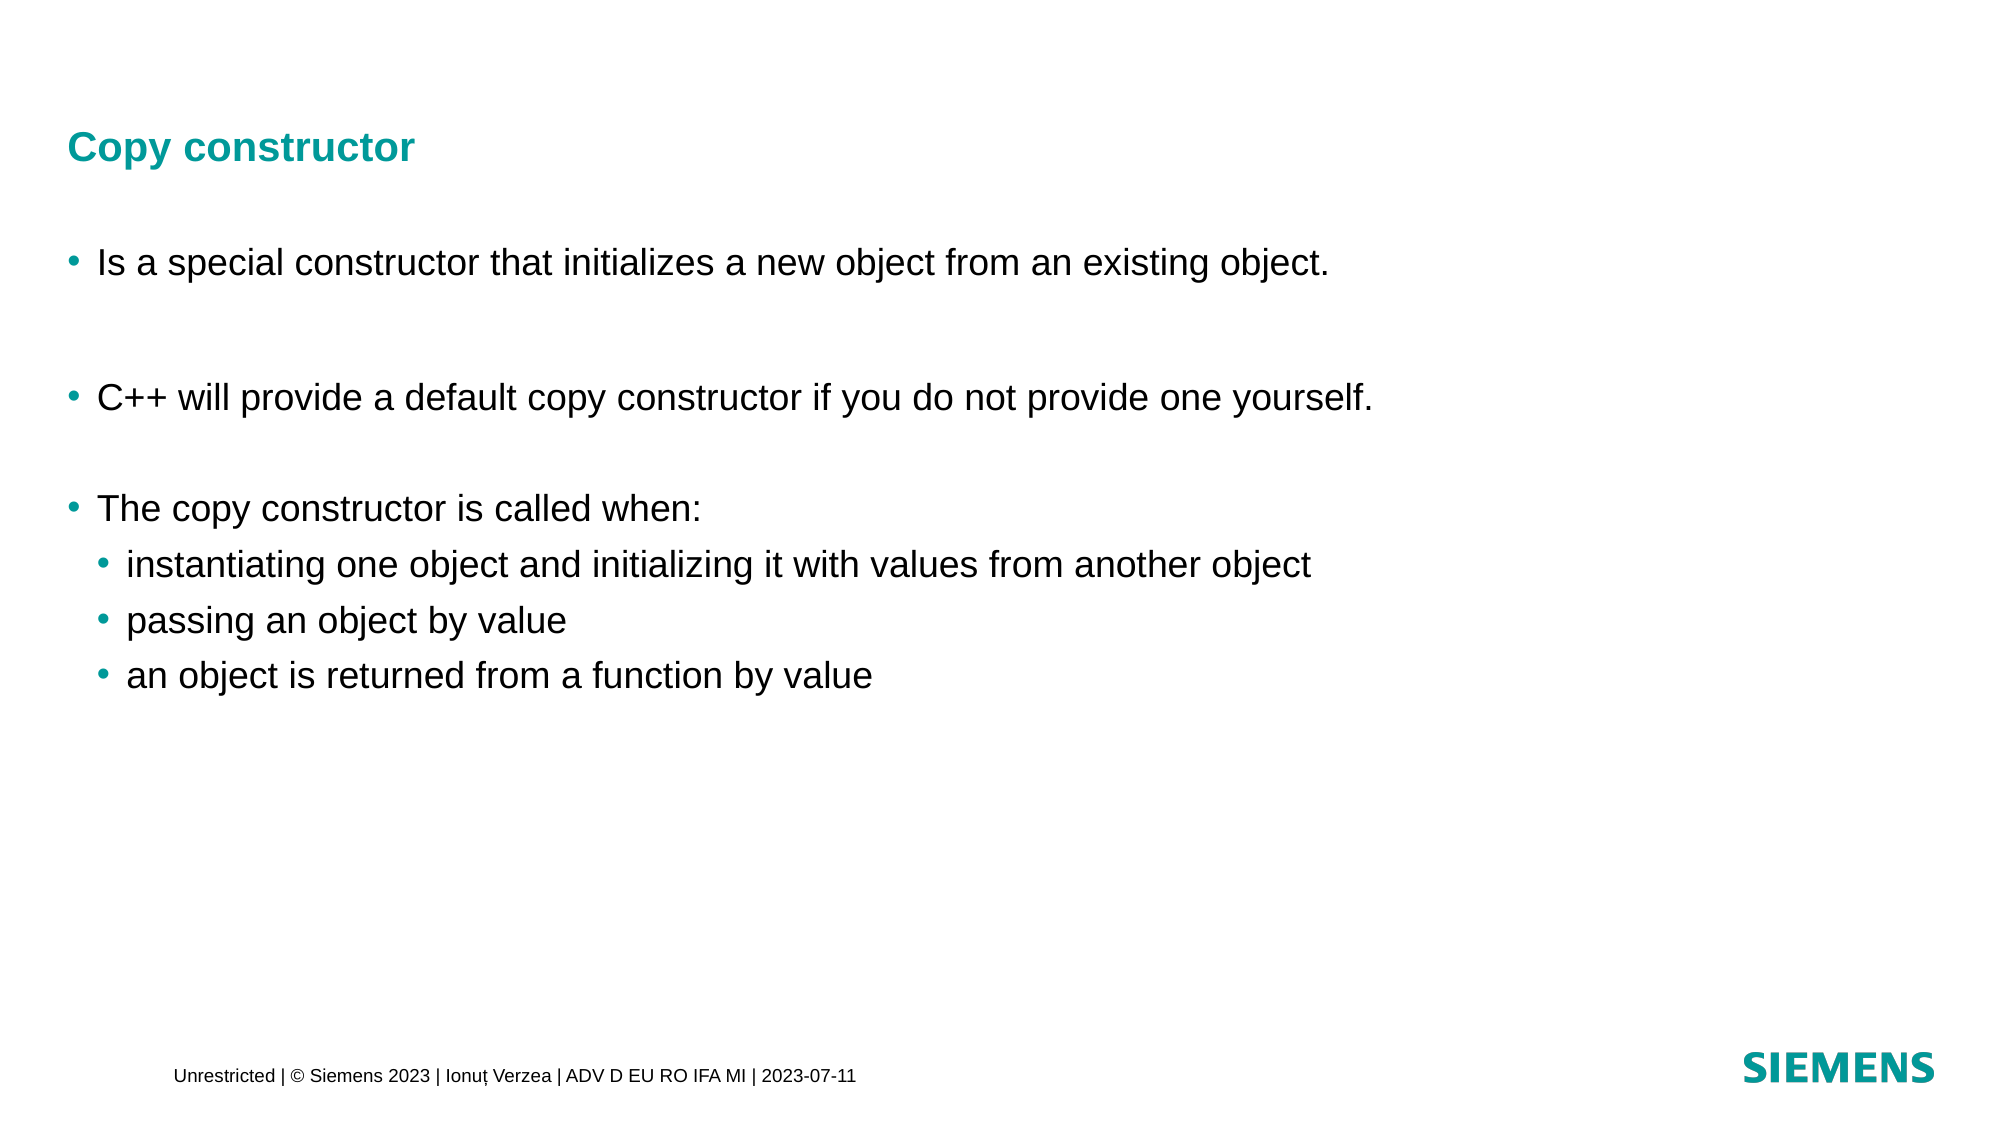

# Copy constructor
Is a special constructor that initializes a new object from an existing object.

C++ will provide a default copy constructor if you do not provide one yourself.

The copy constructor is called when:
instantiating one object and initializing it with values from another object
passing an object by value
an object is returned from a function by value

Unrestricted | © Siemens 2023 | Ionuț Verzea | ADV D EU RO IFA MI | 2023-07-11